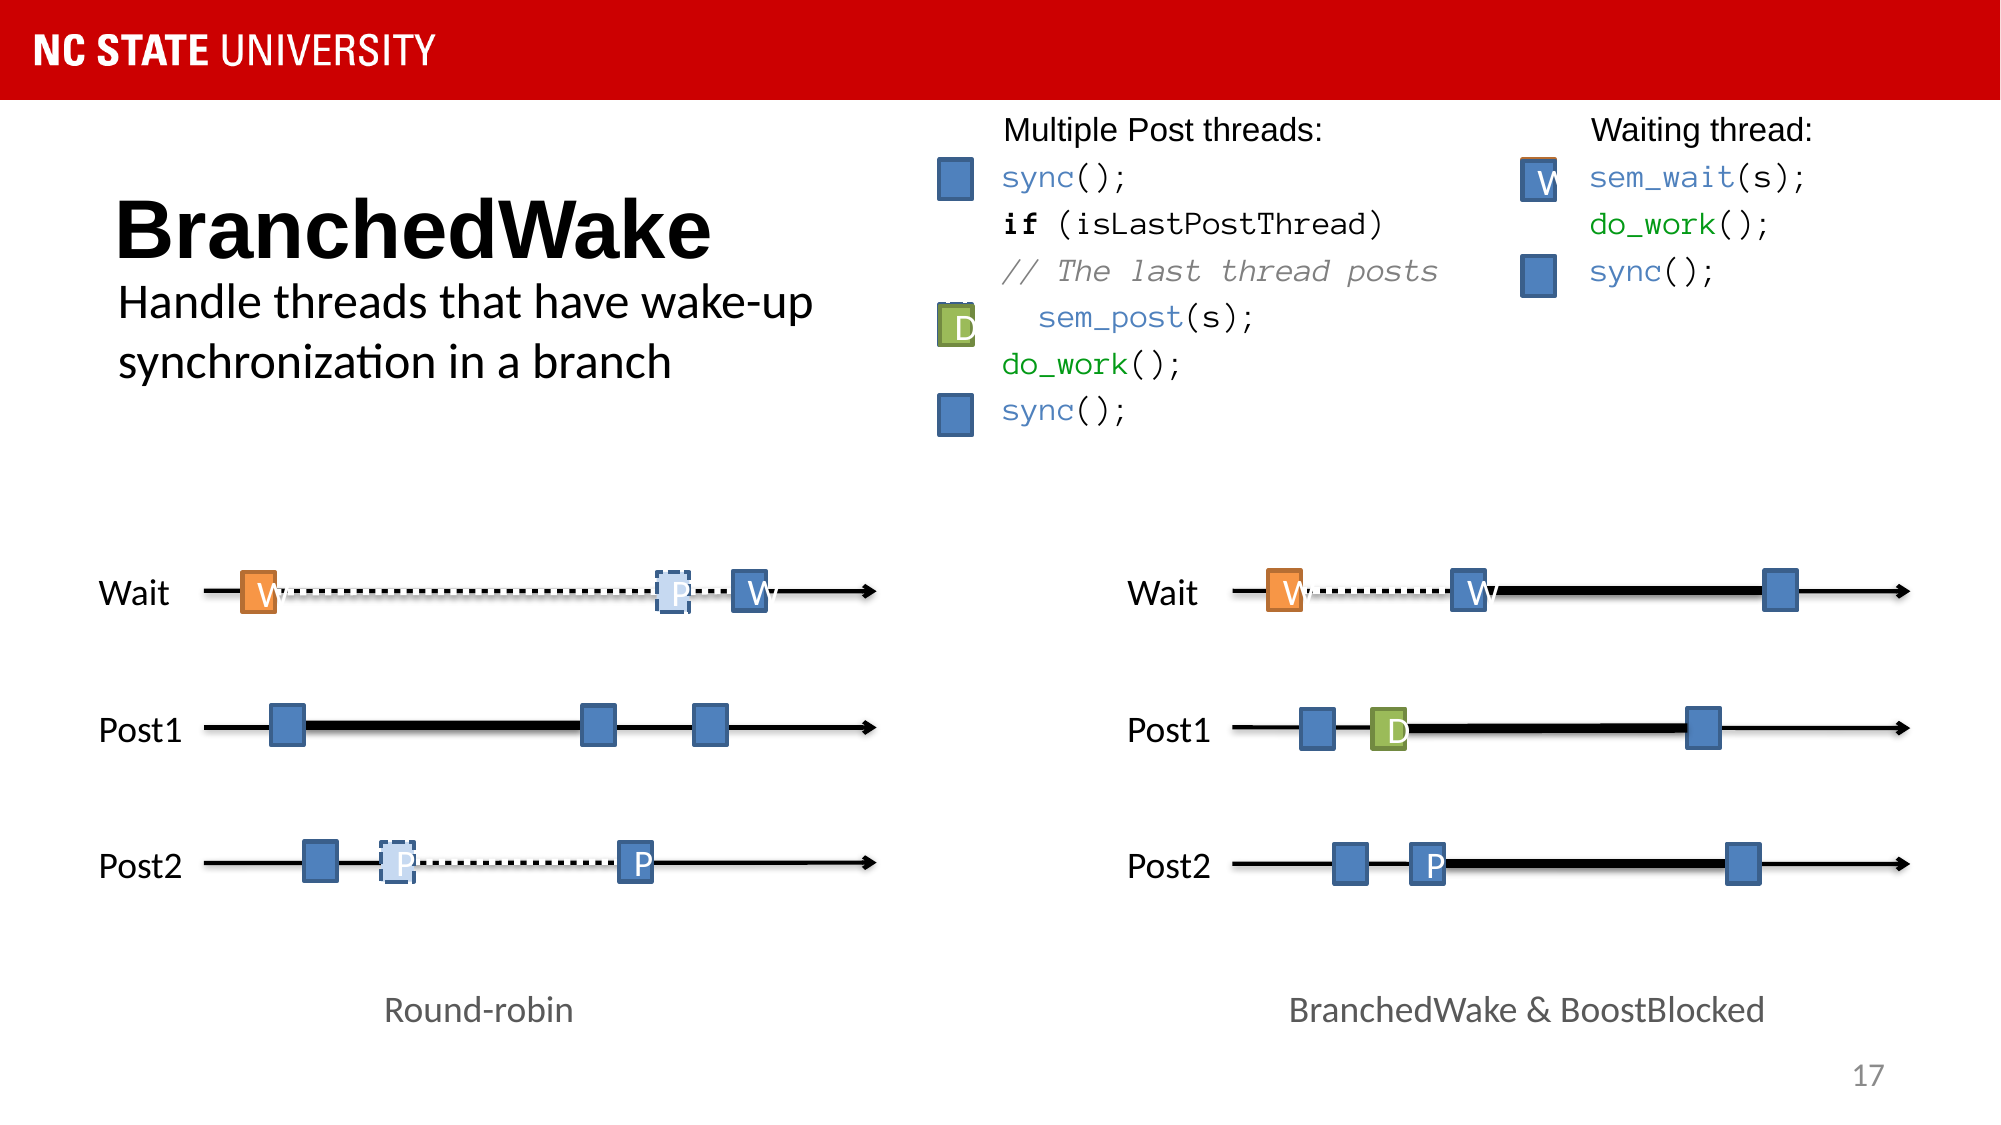

Multiple Post threads:
sync();
if (isLastPostThread)
// The last thread posts
  sem_post(s);
do_work();
sync();

Waiting thread:
sem_wait(s);
do_work();
sync();

# BranchedWake
W

W

Handle threads that have wake-up synchronization in a branch
P
P
D

Wait
Post1
Post2
Wait
Post1
Post2
W
W

W
P
W

D

P
P

P

Round-robin
BranchedWake & BoostBlocked
17